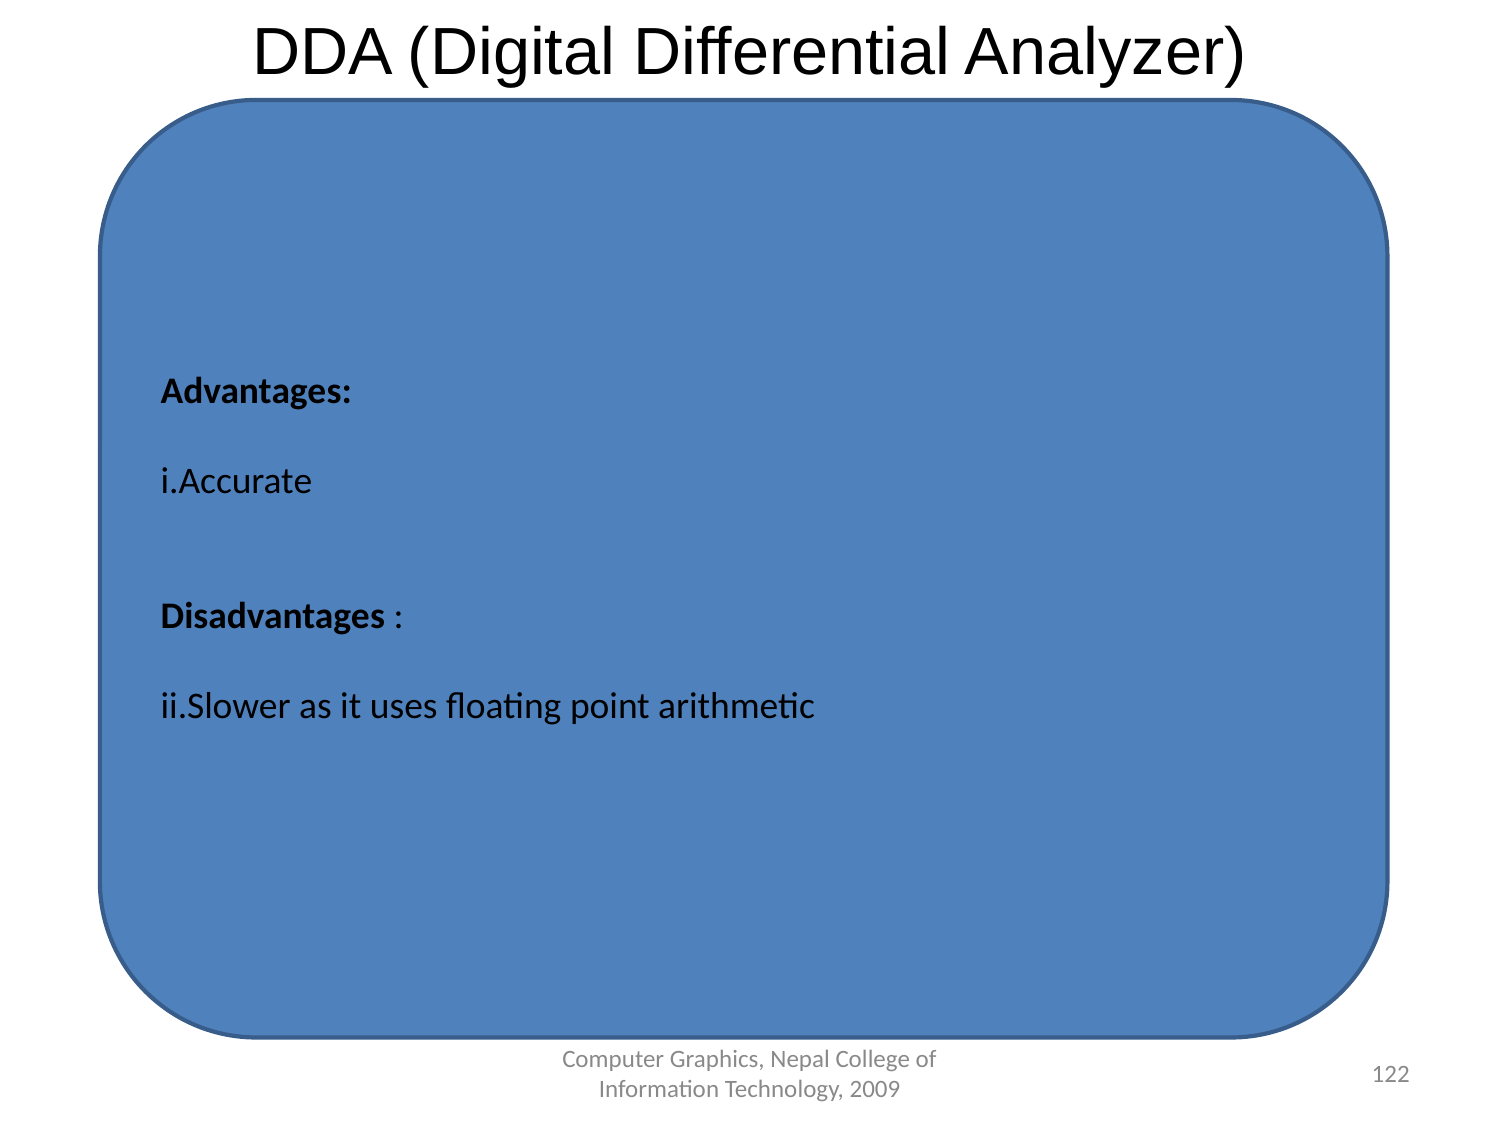

DDA (Digital Differential Analyzer)
Advantages:

Accurate

Disadvantages :

Slower as it uses floating point arithmetic

Computer Graphics, Nepal College of Information Technology, 2009
122